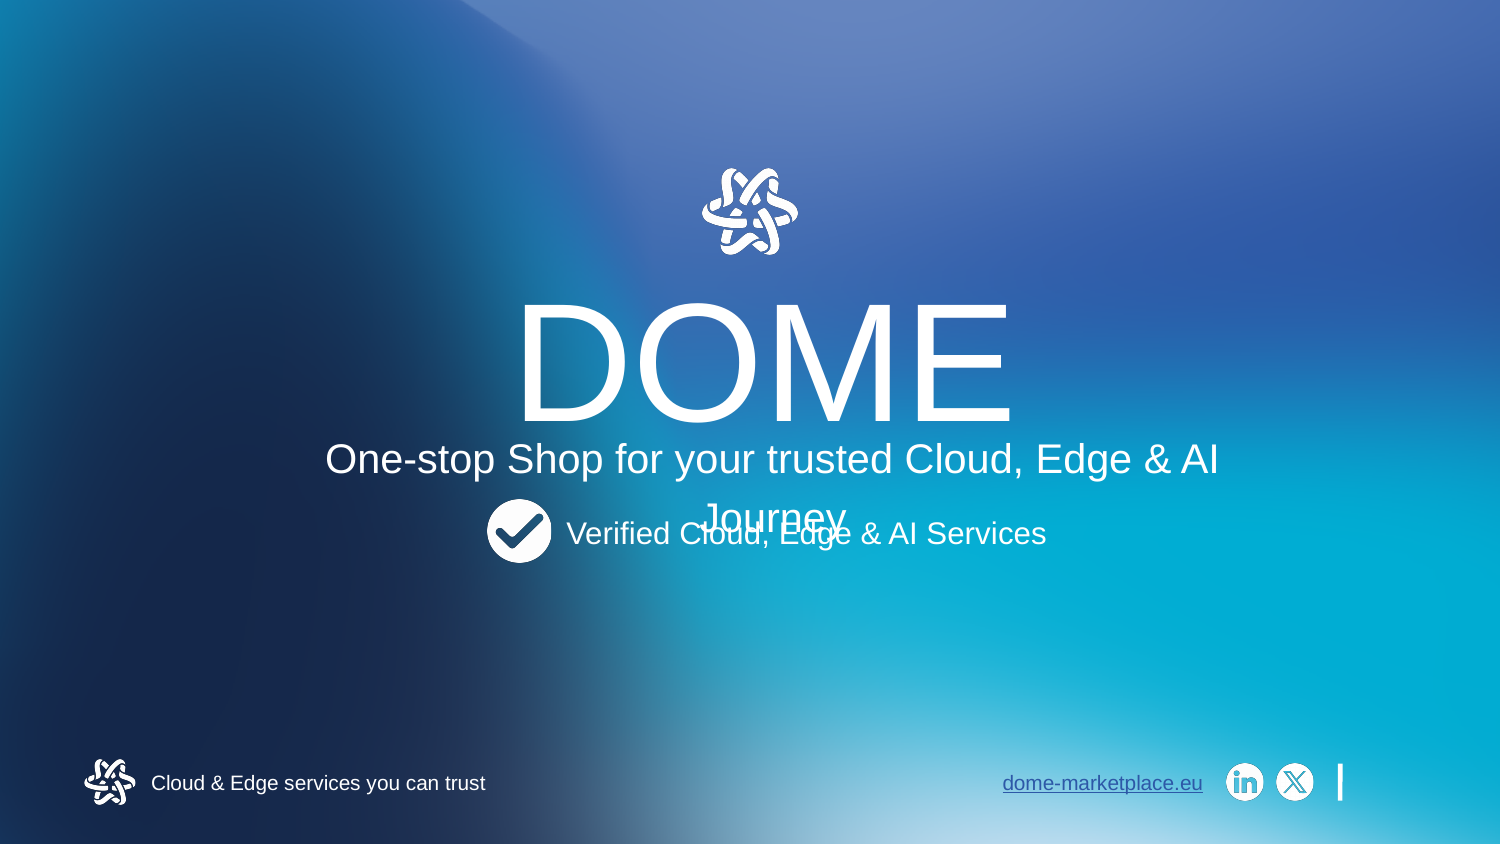

DOME
One-stop Shop for your trusted Cloud, Edge & AI Journey

Verified Cloud, Edge & AI Services

Cloud & Edge services you can trust
dome-marketplace.eu